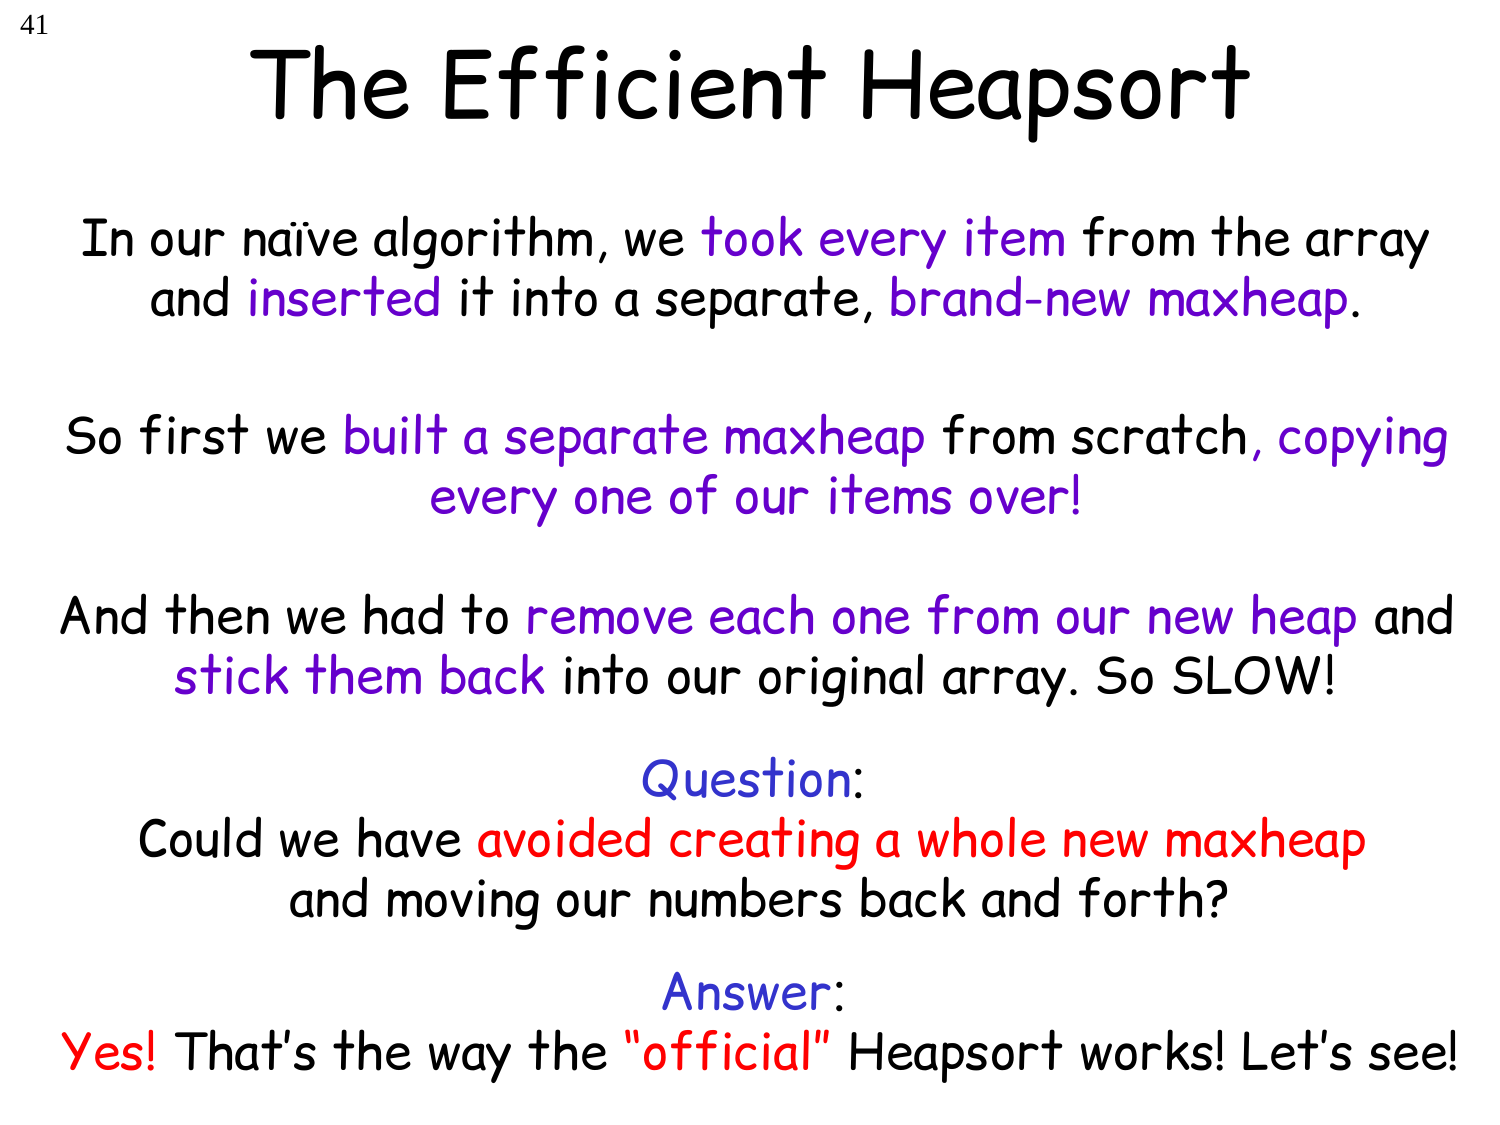

# The Efficient Heapsort
41
In our naïve algorithm, we took every item from the array and inserted it into a separate, brand-new maxheap.
So first we built a separate maxheap from scratch, copying every one of our items over!

And then we had to remove each one from our new heap and stick them back into our original array. So SLOW!
Question:
Could we have avoided creating a whole new maxheap
and moving our numbers back and forth?
Answer:
Yes! That’s the way the “official” Heapsort works! Let’s see!